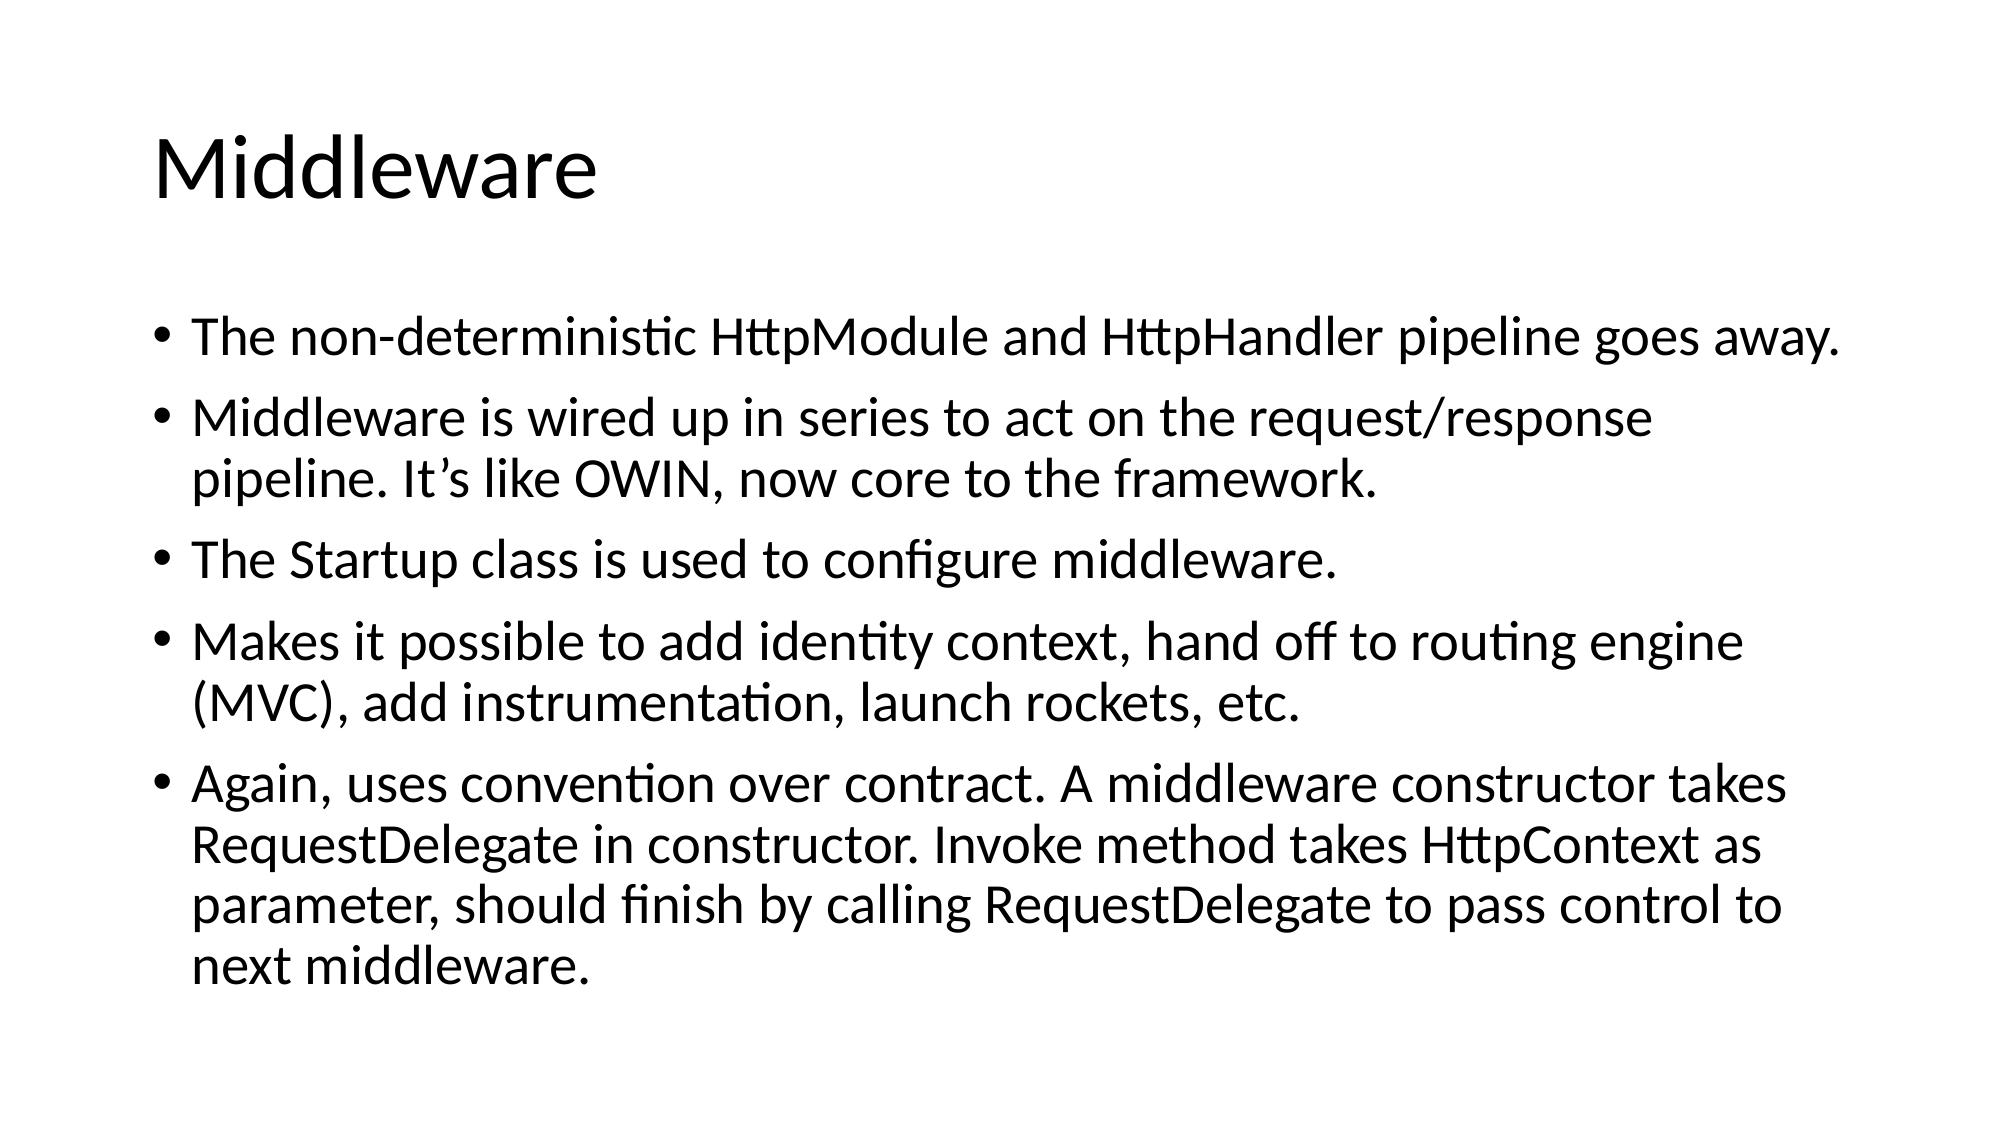

# Middleware
The non-deterministic HttpModule and HttpHandler pipeline goes away.
Middleware is wired up in series to act on the request/response pipeline. It’s like OWIN, now core to the framework.
The Startup class is used to configure middleware.
Makes it possible to add identity context, hand off to routing engine (MVC), add instrumentation, launch rockets, etc.
Again, uses convention over contract. A middleware constructor takes RequestDelegate in constructor. Invoke method takes HttpContext as parameter, should finish by calling RequestDelegate to pass control to next middleware.